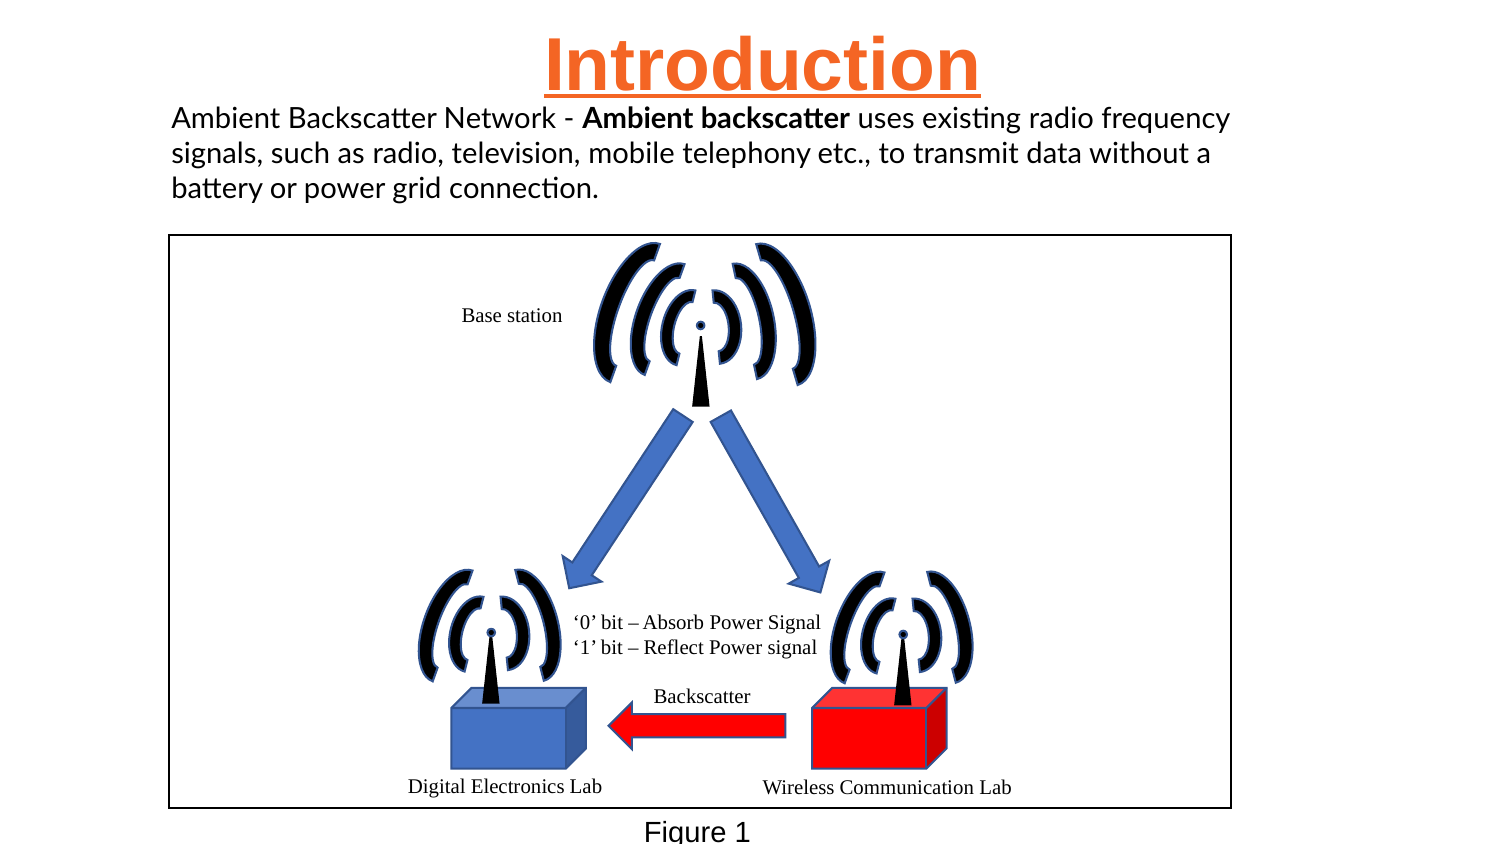

Introduction
Ambient Backscatter Network - Ambient backscatter uses existing radio frequency signals, such as radio, television, mobile telephony etc., to transmit data without a battery or power grid connection.

Base station

‘0’ bit – Absorb Power Signal ‘1’ bit – Reflect Power signal

Backscatter

Digital Electronics Lab
Wireless Communication Lab
Figure 1